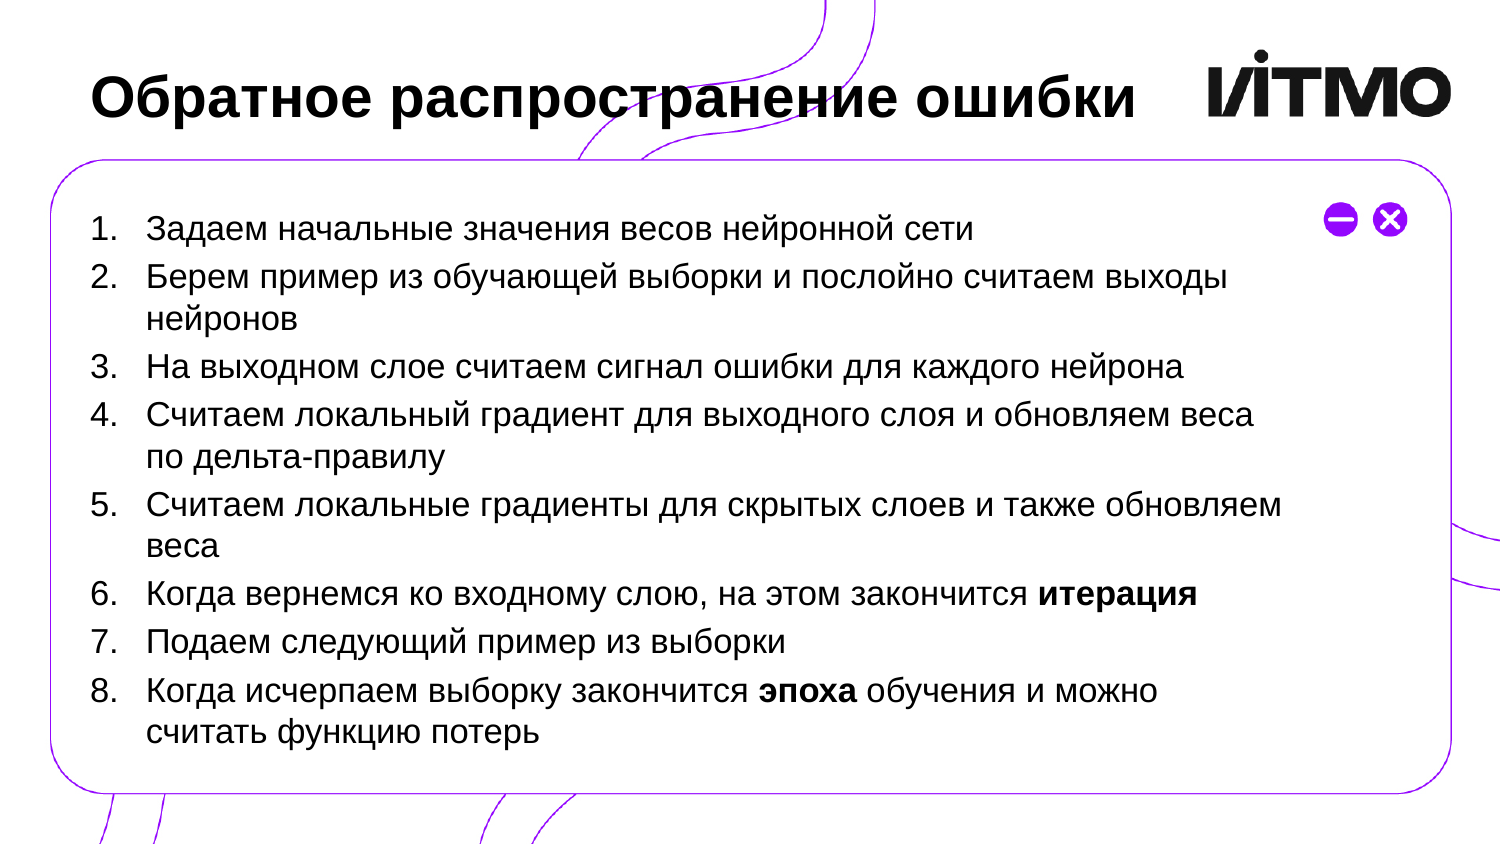

# Обратное распространение ошибки
Задаем начальные значения весов нейронной сети
Берем пример из обучающей выборки и послойно считаем выходы нейронов
На выходном слое считаем сигнал ошибки для каждого нейрона
Считаем локальный градиент для выходного слоя и обновляем веса по дельта-правилу
Считаем локальные градиенты для скрытых слоев и также обновляем веса
Когда вернемся ко входному слою, на этом закончится итерация
Подаем следующий пример из выборки
Когда исчерпаем выборку закончится эпоха обучения и можно считать функцию потерь